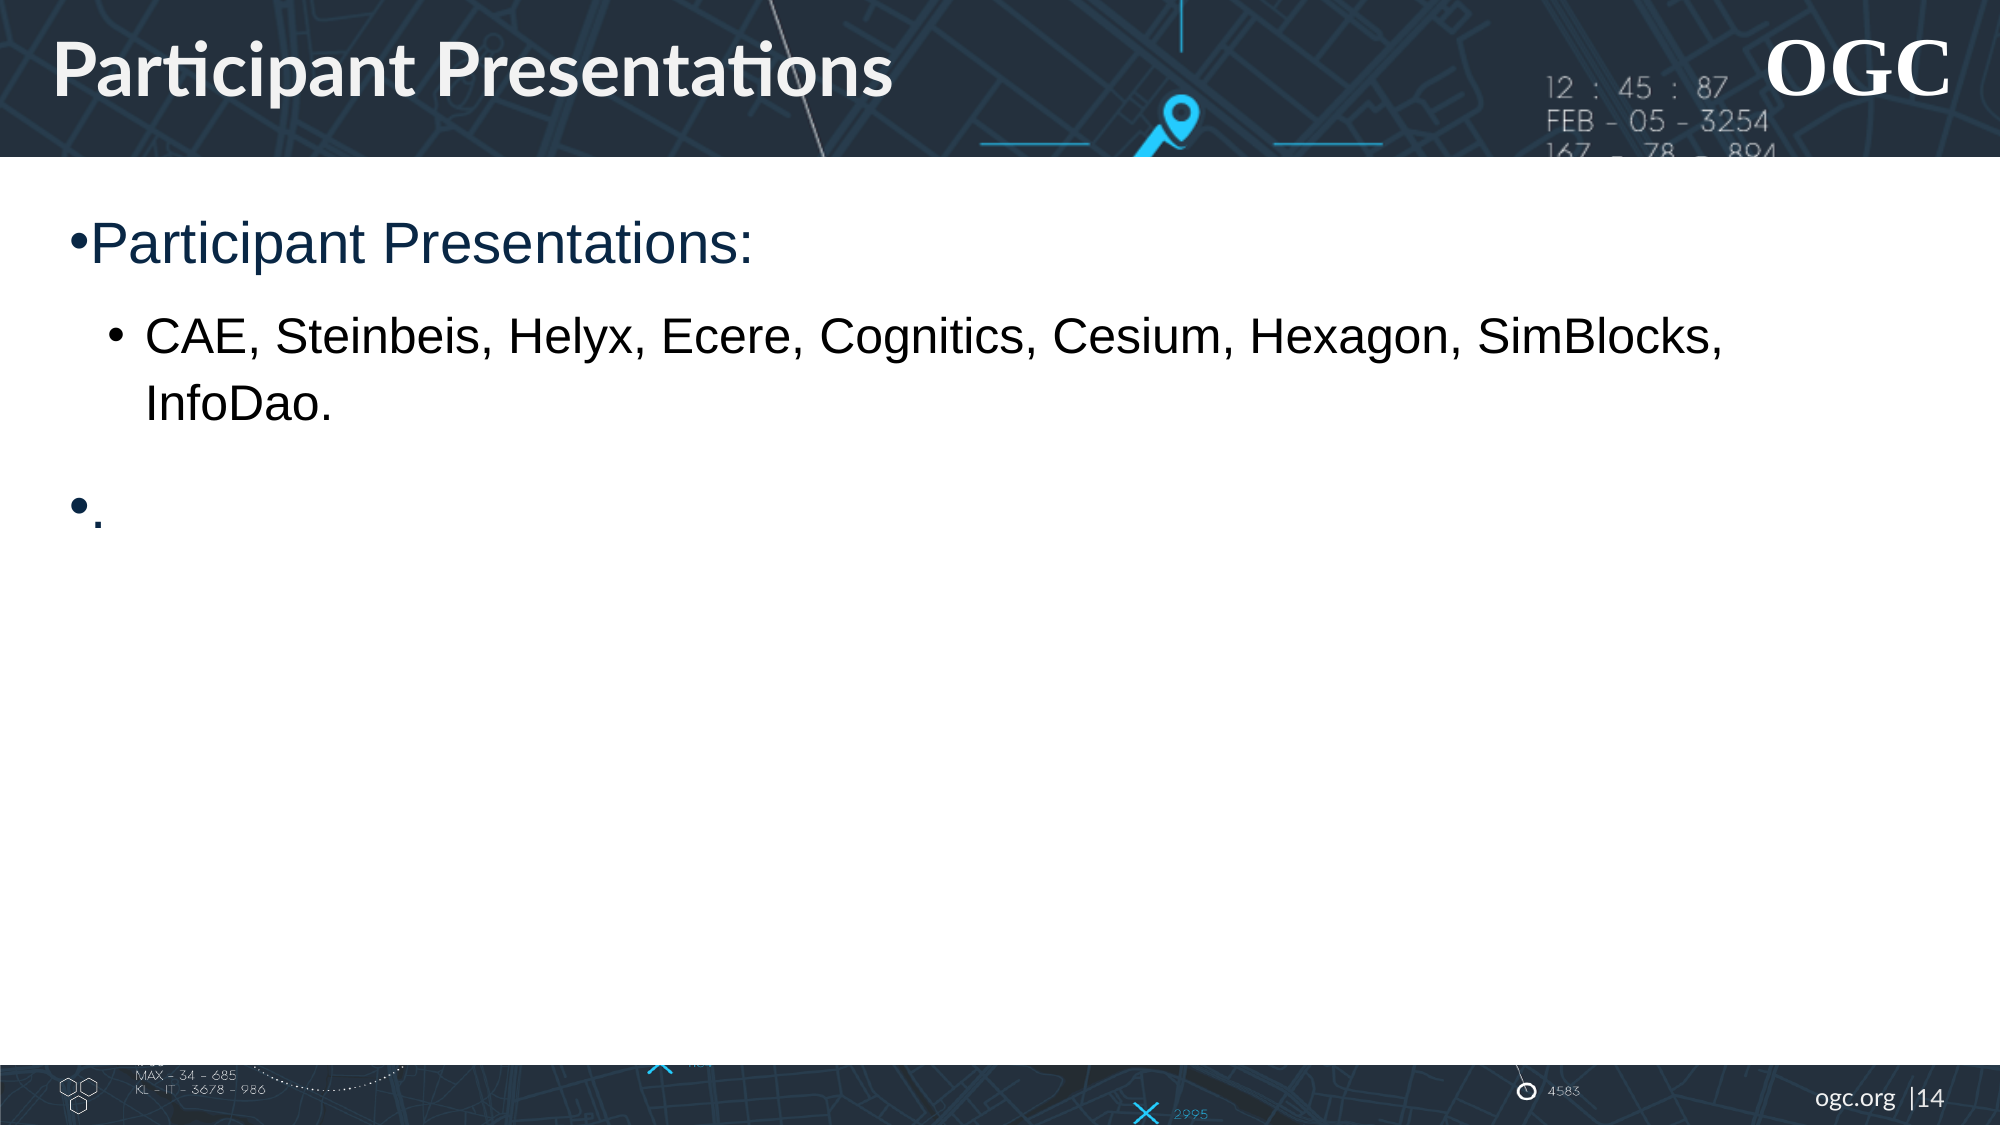

# Participant Presentations
Participant Presentations:
CAE, Steinbeis, Helyx, Ecere, Cognitics, Cesium, Hexagon, SimBlocks, InfoDao.
.

14